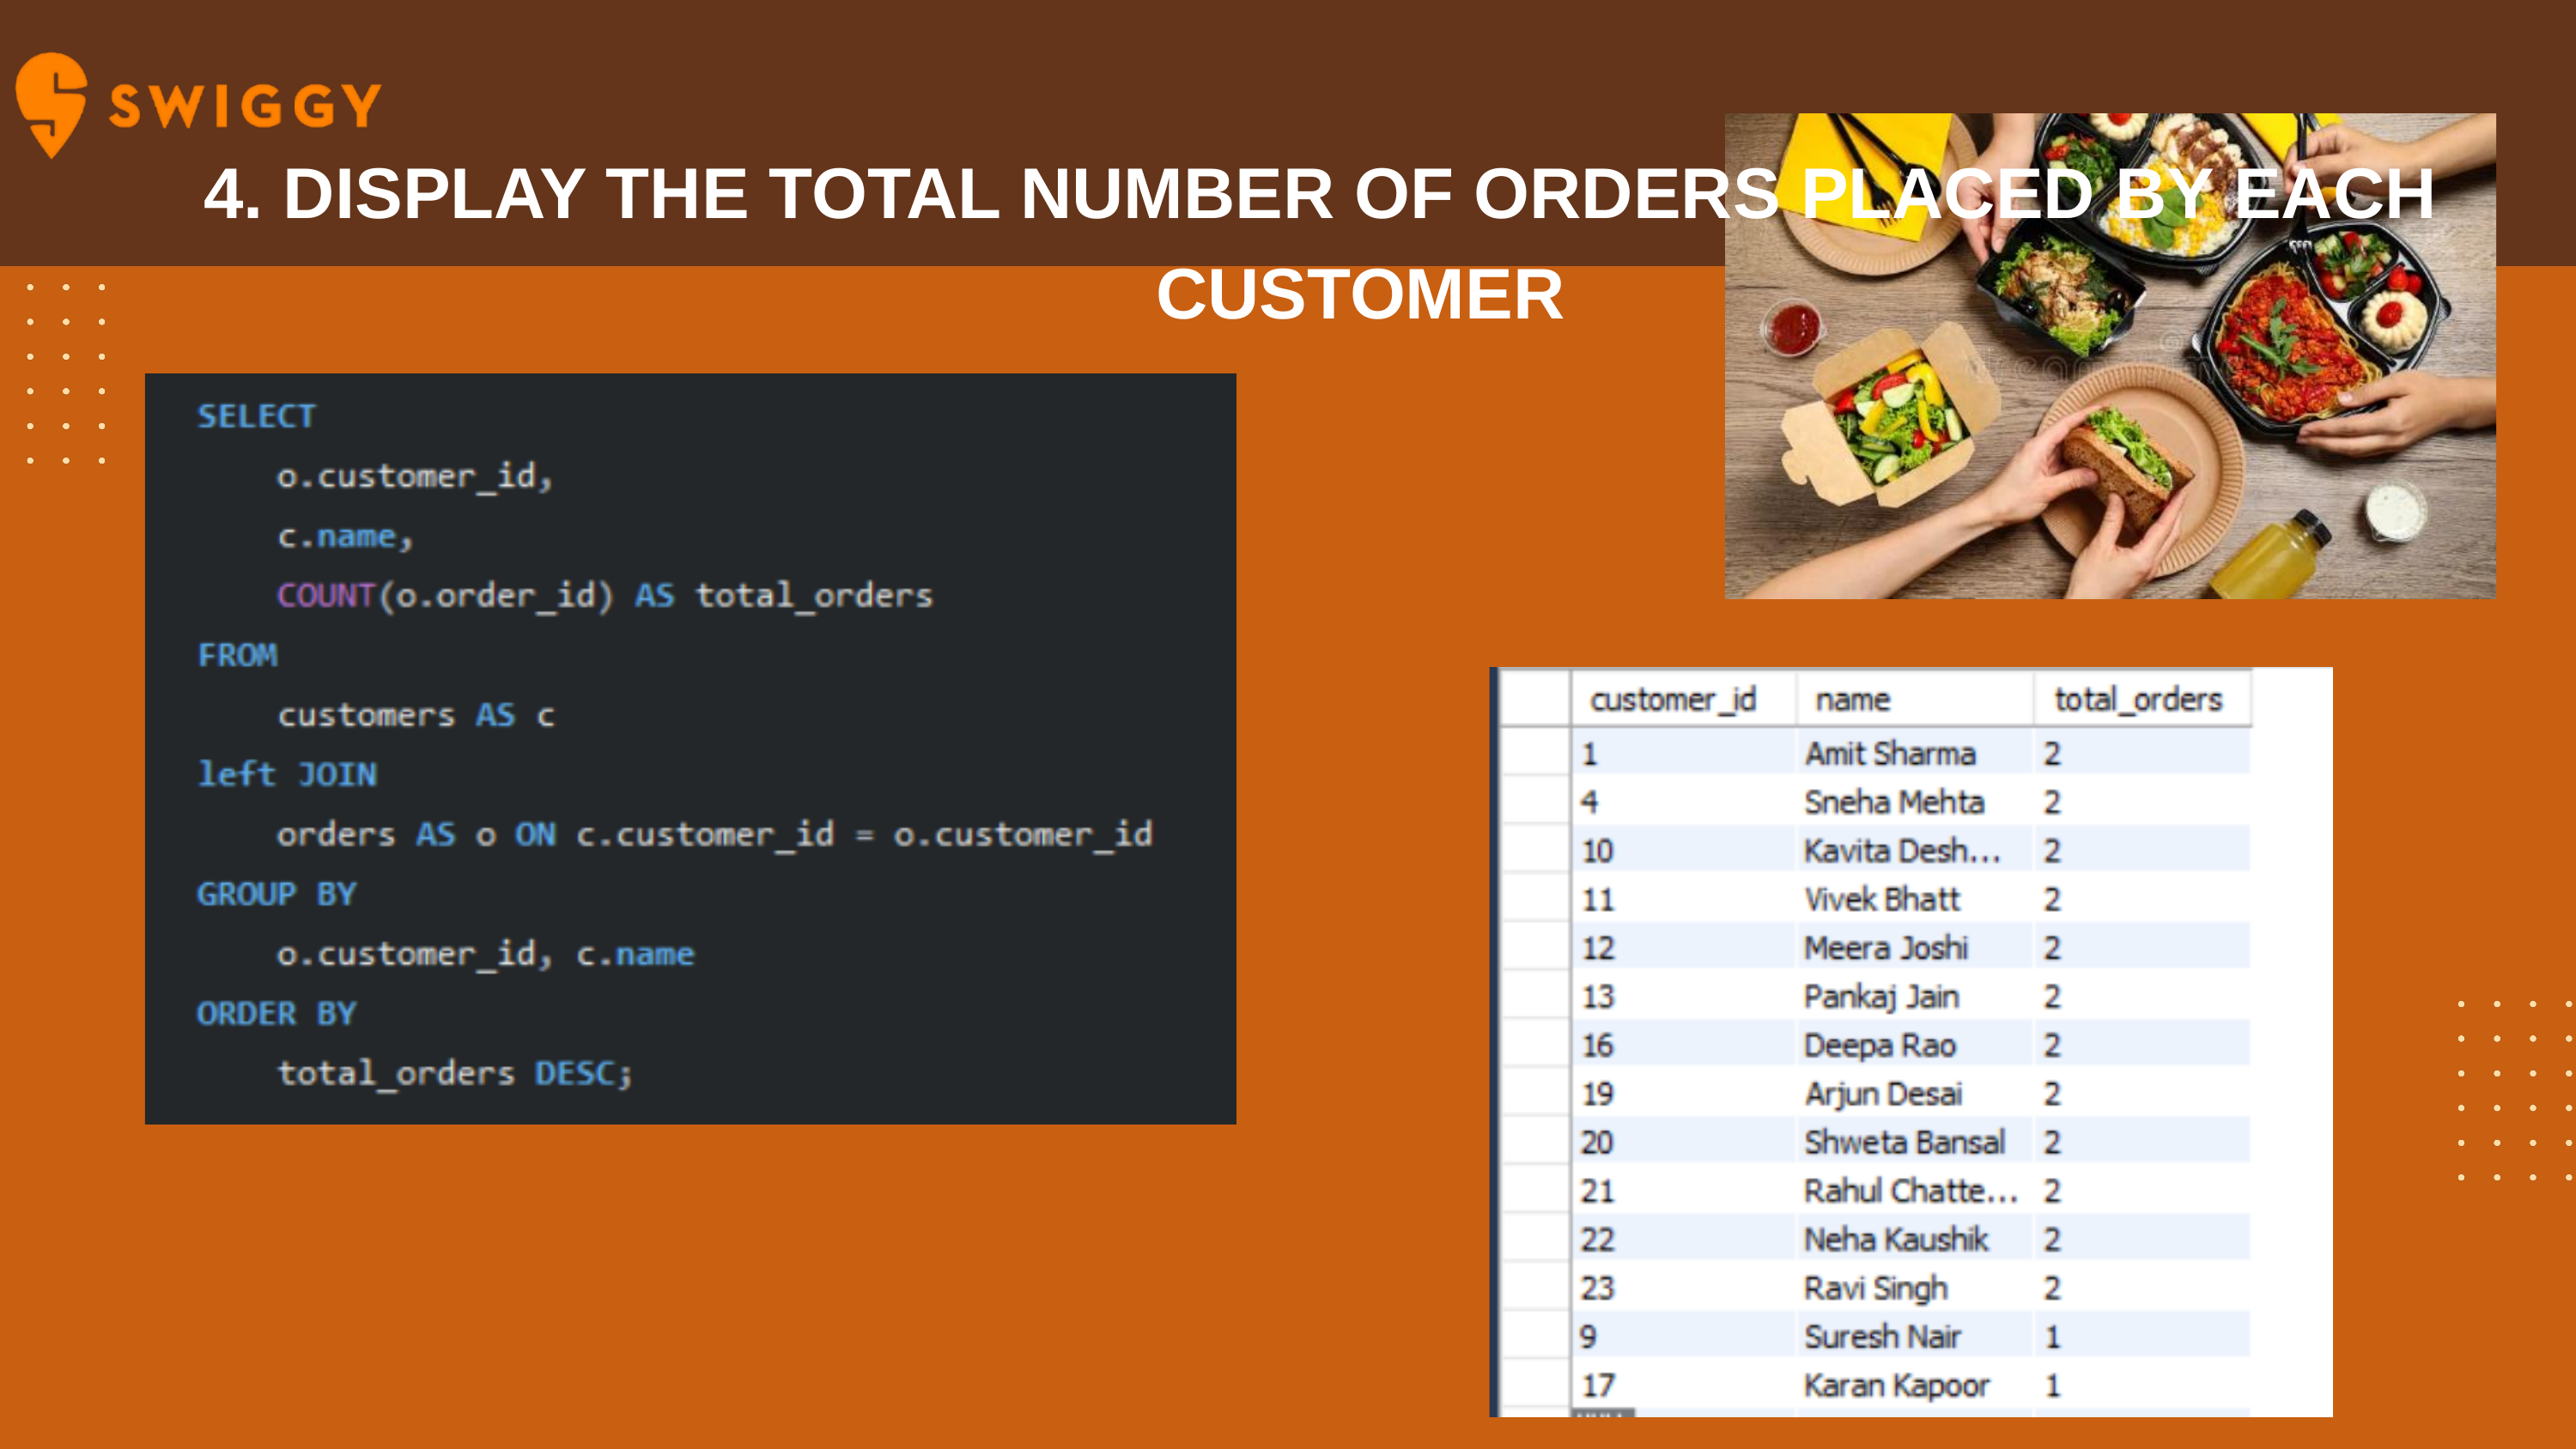

4. DISPLAY THE TOTAL NUMBER OF ORDERS PLACED BY EACH     CUSTOMER